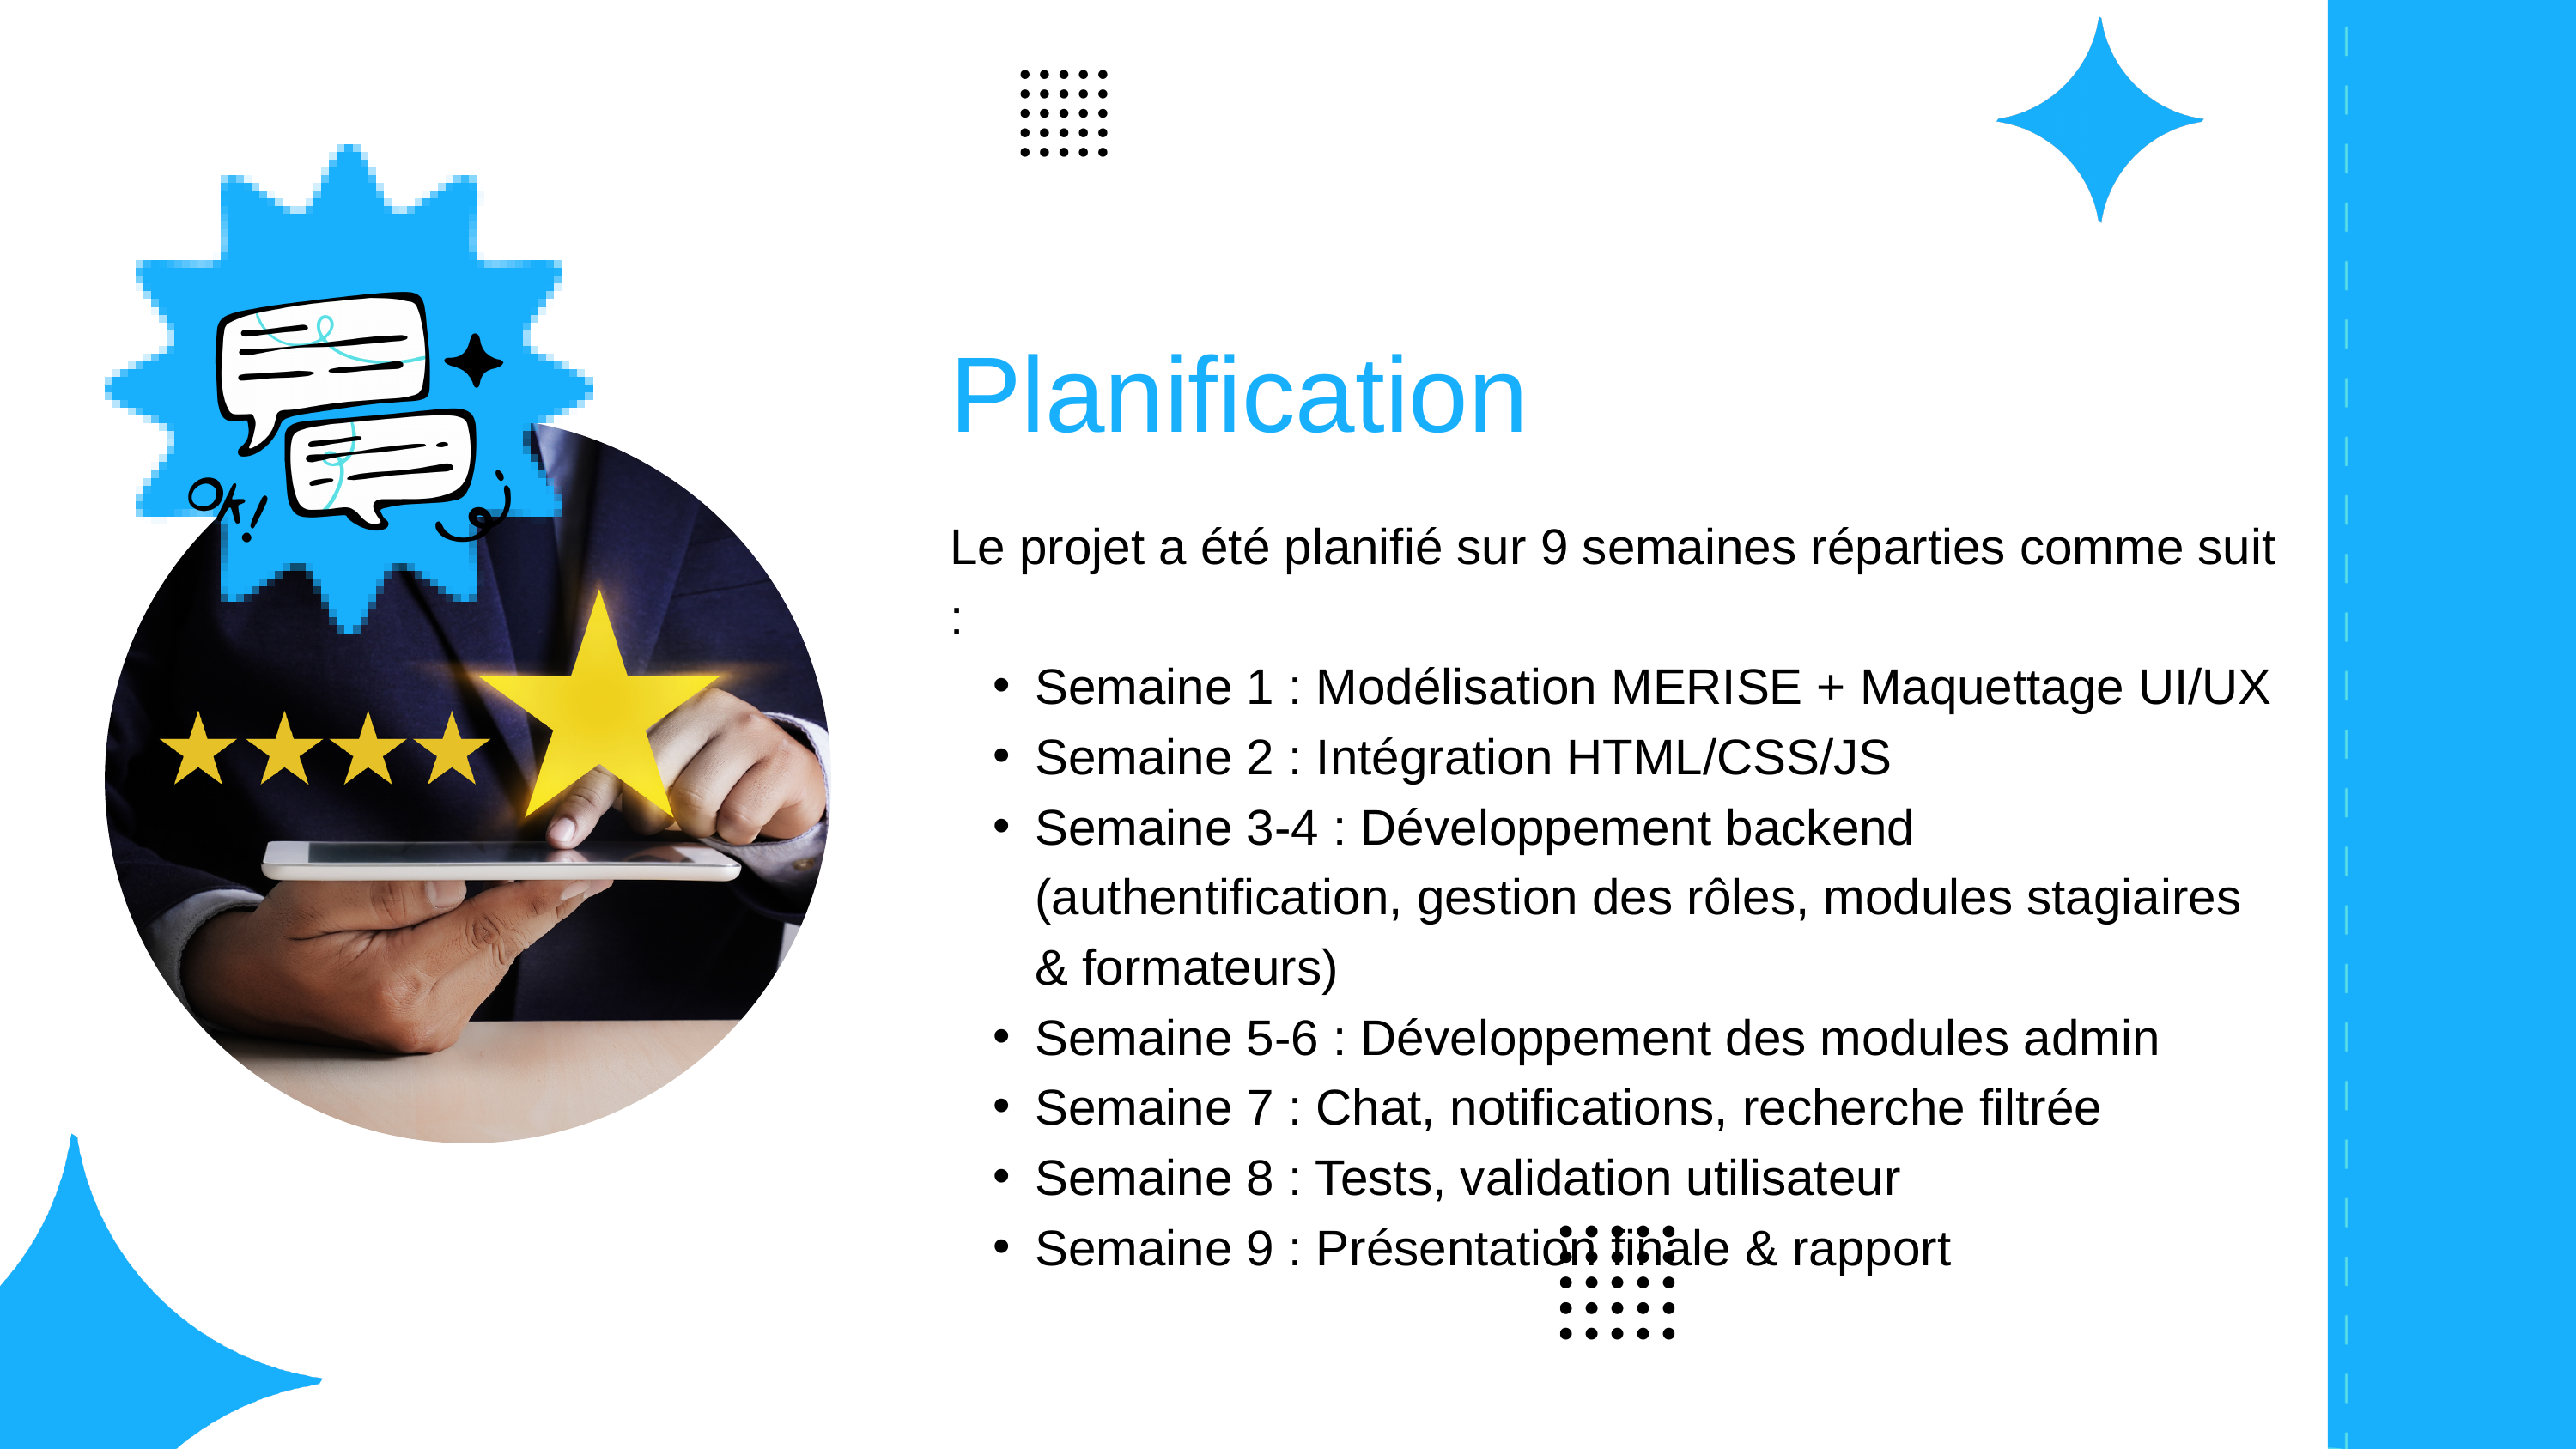

Planification

Le projet a été planifié sur 9 semaines réparties comme suit :
Semaine 1 : Modélisation MERISE + Maquettage UI/UX
Semaine 2 : Intégration HTML/CSS/JS
Semaine 3-4 : Développement backend (authentification, gestion des rôles, modules stagiaires & formateurs)
Semaine 5-6 : Développement des modules admin
Semaine 7 : Chat, notifications, recherche filtrée
Semaine 8 : Tests, validation utilisateur
Semaine 9 : Présentation finale & rapport